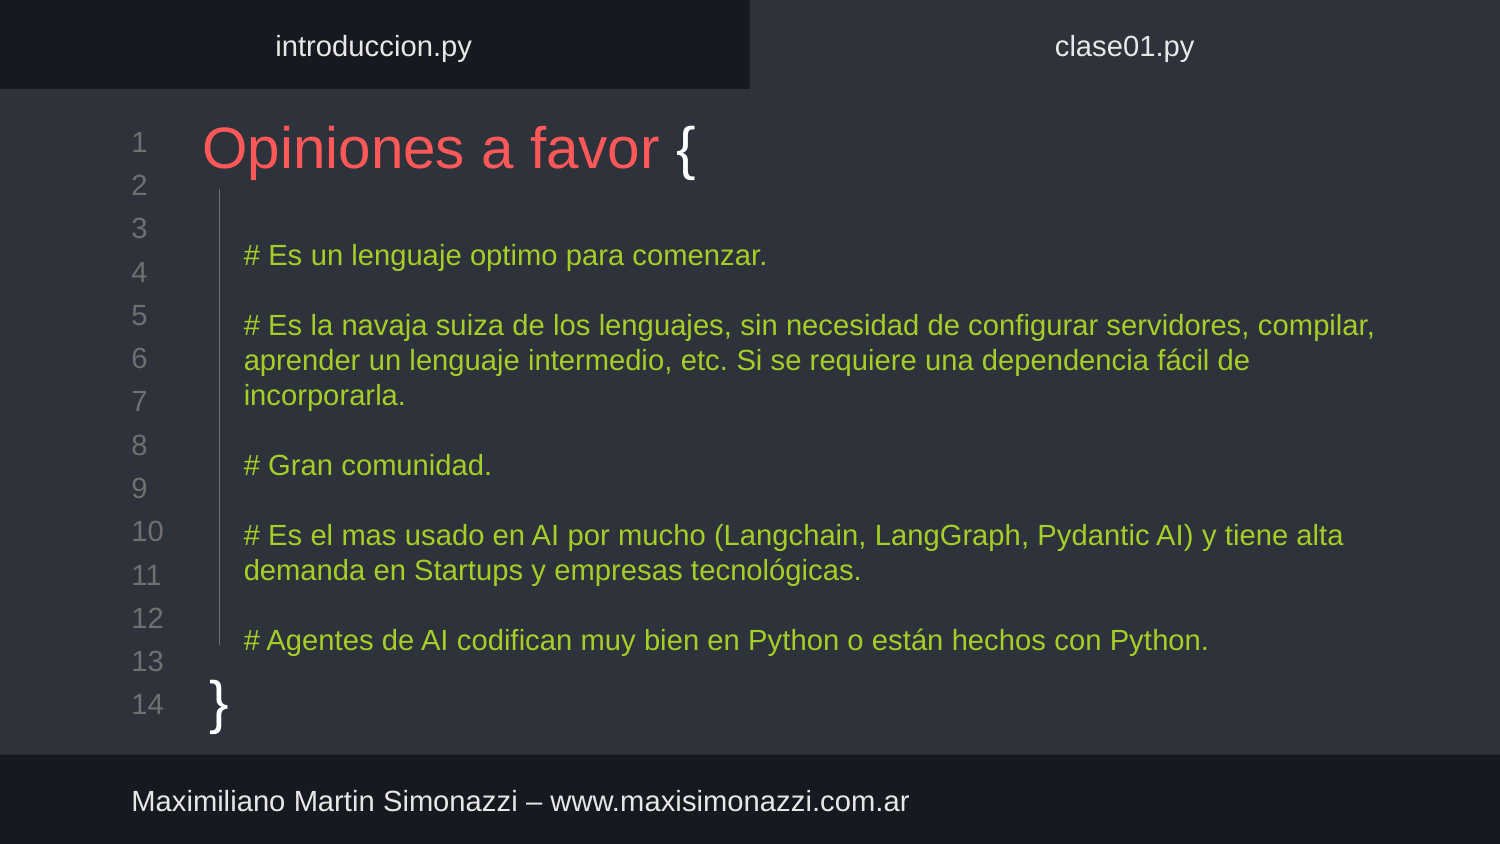

introduccion.py
clase01.py
# Opiniones a favor {
}
# Es un lenguaje optimo para comenzar.

# Es la navaja suiza de los lenguajes, sin necesidad de configurar servidores, compilar, aprender un lenguaje intermedio, etc. Si se requiere una dependencia fácil de incorporarla.

# Gran comunidad.

# Es el mas usado en AI por mucho (Langchain, LangGraph, Pydantic AI) y tiene alta demanda en Startups y empresas tecnológicas.

# Agentes de AI codifican muy bien en Python o están hechos con Python.
Maximiliano Martin Simonazzi – www.maxisimonazzi.com.ar